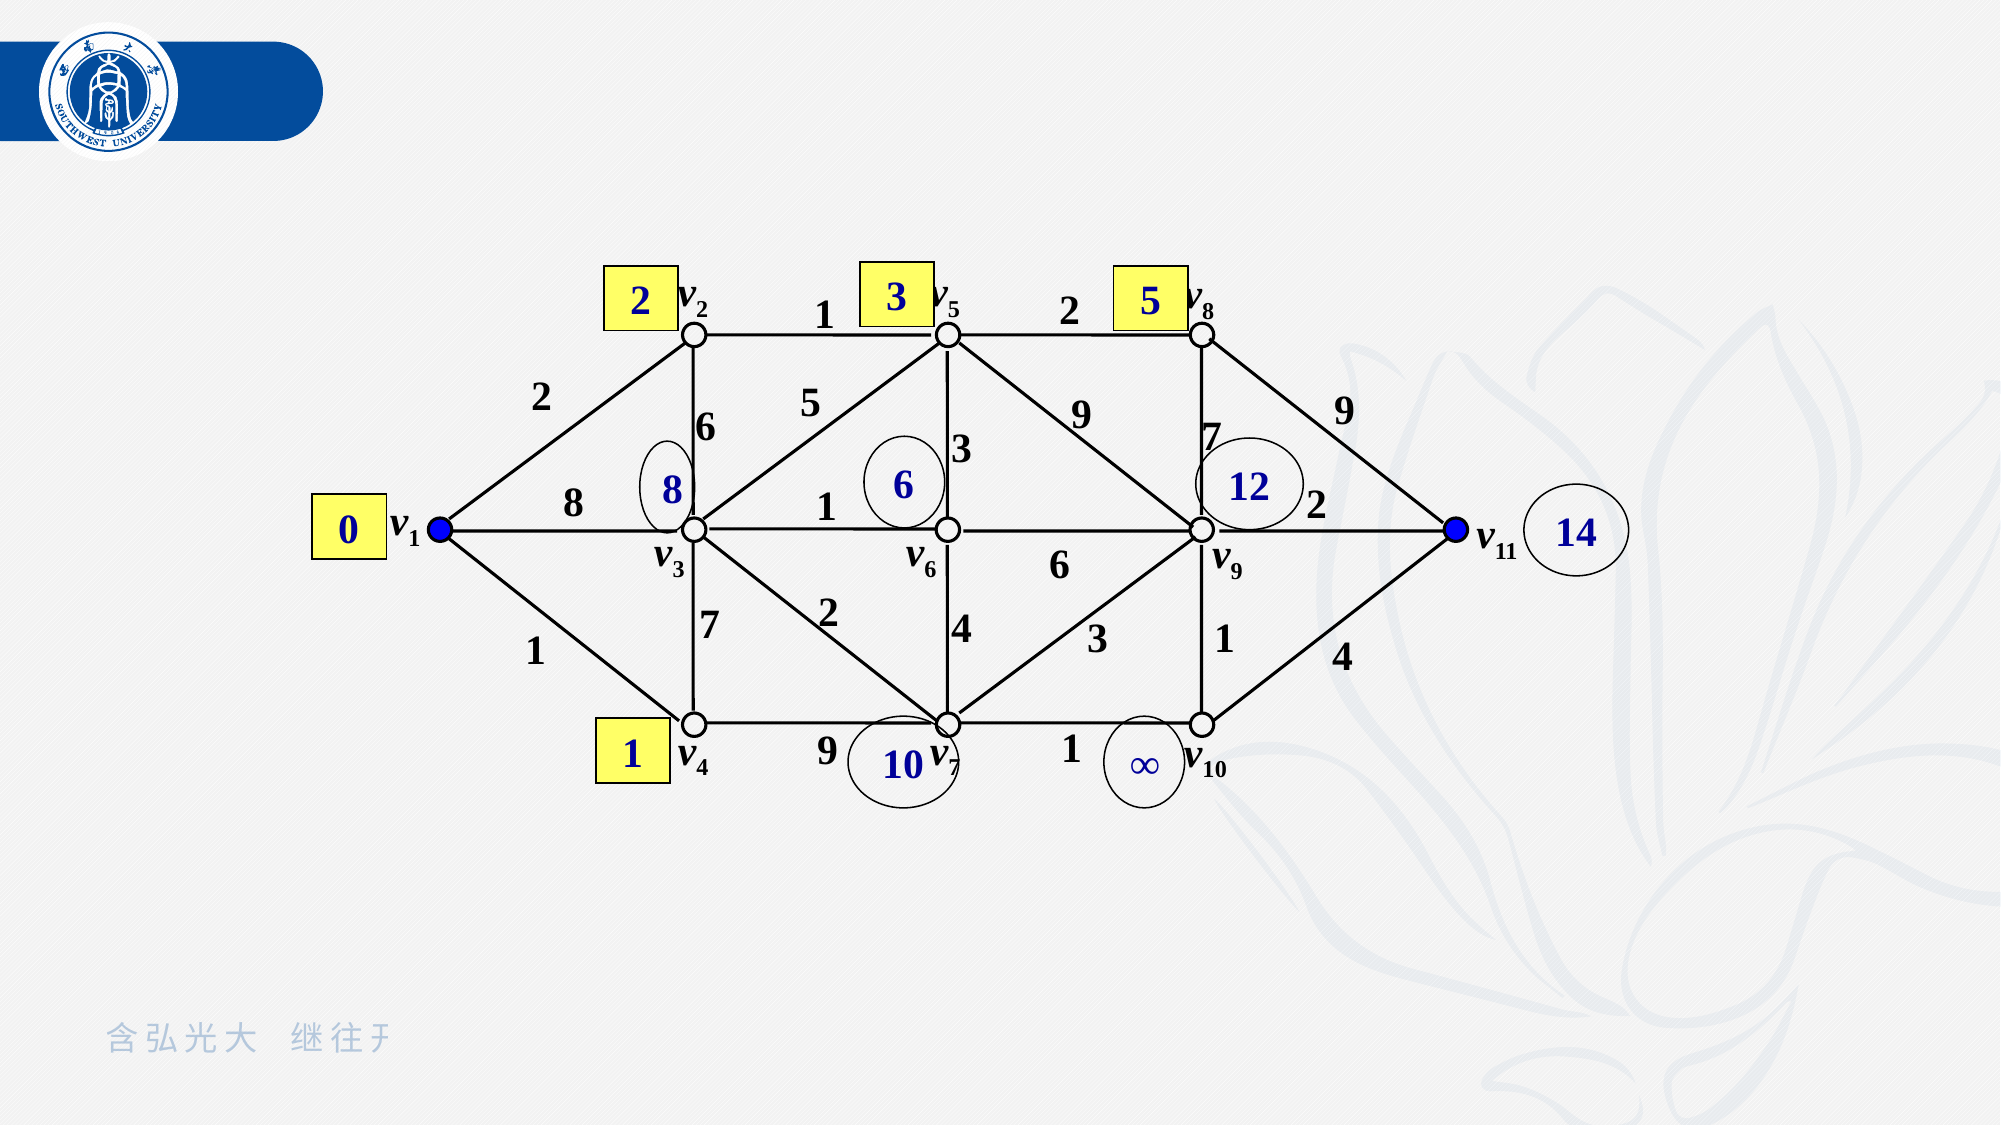

v2
v5
v8
2
1

2
5
9
9
6
7
3
8
2
1
v1
v11
v3
v6
v9
6
2
7
4
1
3
1
4
1
9
v4
v7
v10
3
2
5
12
6
8
14
0
1
10
∞